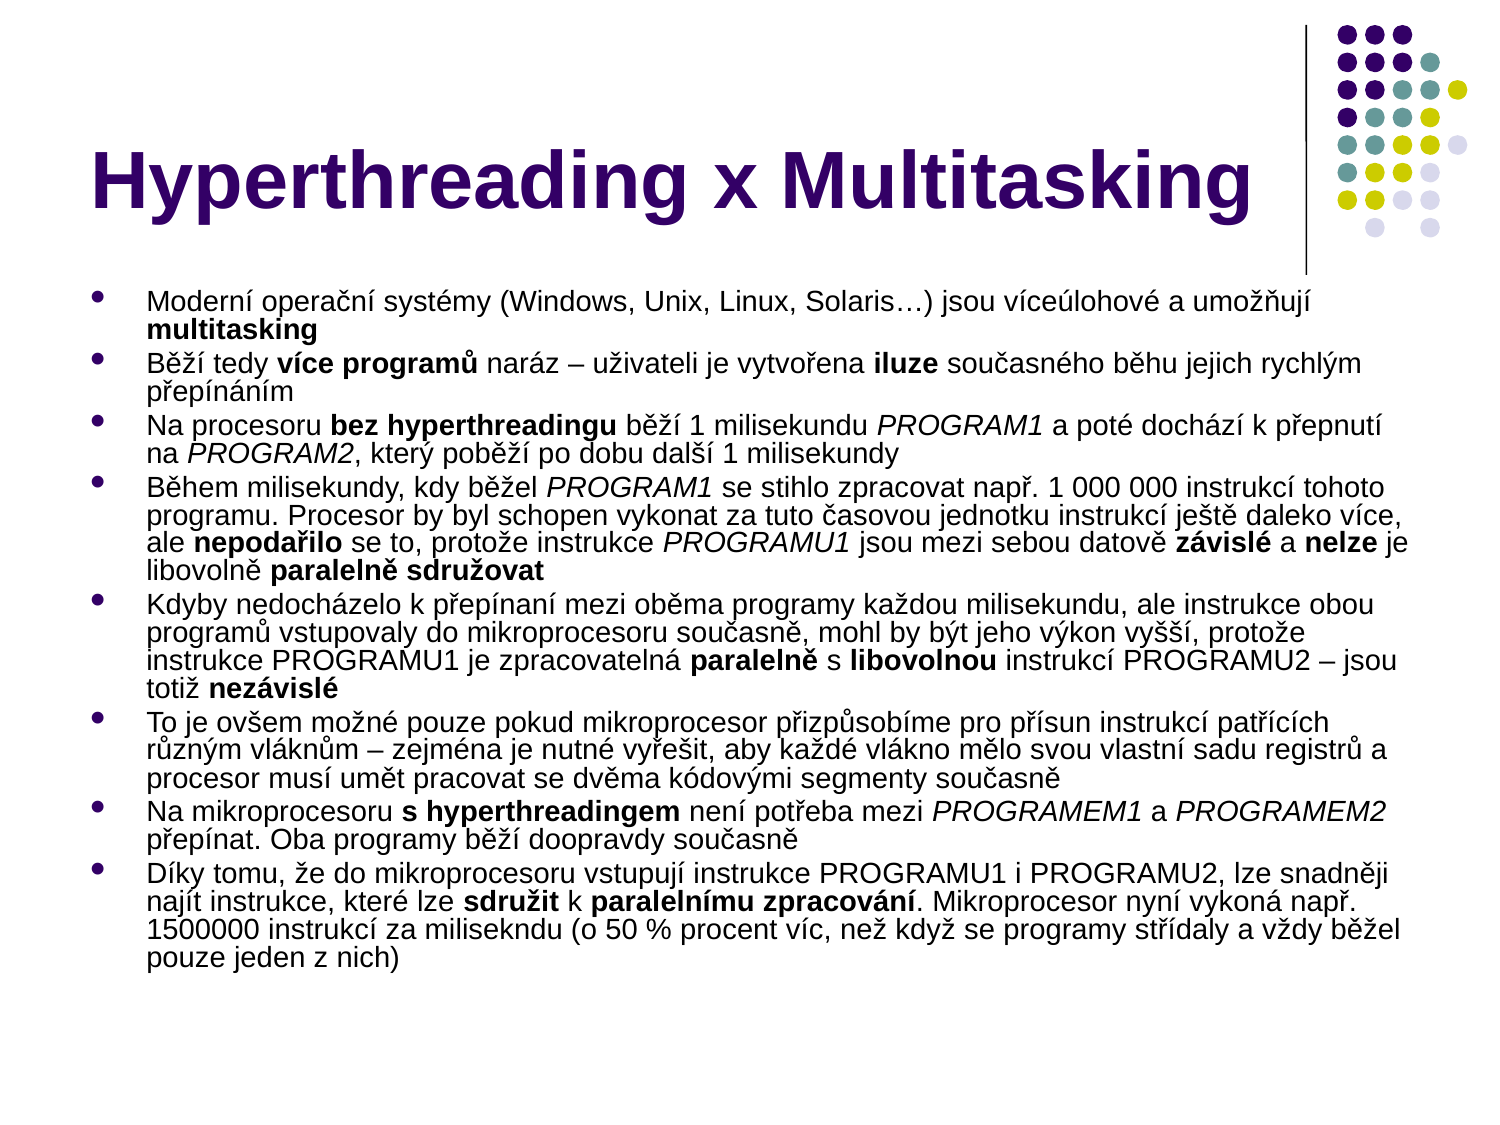

# Hyperthreading x Multitasking
Moderní operační systémy (Windows, Unix, Linux, Solaris…) jsou víceúlohové a umožňují multitasking
Běží tedy více programů naráz – uživateli je vytvořena iluze současného běhu jejich rychlým přepínáním
Na procesoru bez hyperthreadingu běží 1 milisekundu PROGRAM1 a poté dochází k přepnutí na PROGRAM2, který poběží po dobu další 1 milisekundy
Během milisekundy, kdy běžel PROGRAM1 se stihlo zpracovat např. 1 000 000 instrukcí tohoto programu. Procesor by byl schopen vykonat za tuto časovou jednotku instrukcí ještě daleko více, ale nepodařilo se to, protože instrukce PROGRAMU1 jsou mezi sebou datově závislé a nelze je libovolně paralelně sdružovat
Kdyby nedocházelo k přepínaní mezi oběma programy každou milisekundu, ale instrukce obou programů vstupovaly do mikroprocesoru současně, mohl by být jeho výkon vyšší, protože instrukce PROGRAMU1 je zpracovatelná paralelně s libovolnou instrukcí PROGRAMU2 – jsou totiž nezávislé
To je ovšem možné pouze pokud mikroprocesor přizpůsobíme pro přísun instrukcí patřících různým vláknům – zejména je nutné vyřešit, aby každé vlákno mělo svou vlastní sadu registrů a procesor musí umět pracovat se dvěma kódovými segmenty současně
Na mikroprocesoru s hyperthreadingem není potřeba mezi PROGRAMEM1 a PROGRAMEM2 přepínat. Oba programy běží doopravdy současně
Díky tomu, že do mikroprocesoru vstupují instrukce PROGRAMU1 i PROGRAMU2, lze snadněji najít instrukce, které lze sdružit k paralelnímu zpracování. Mikroprocesor nyní vykoná např. 1500000 instrukcí za milisekndu (o 50 % procent víc, než když se programy střídaly a vždy běžel pouze jeden z nich)